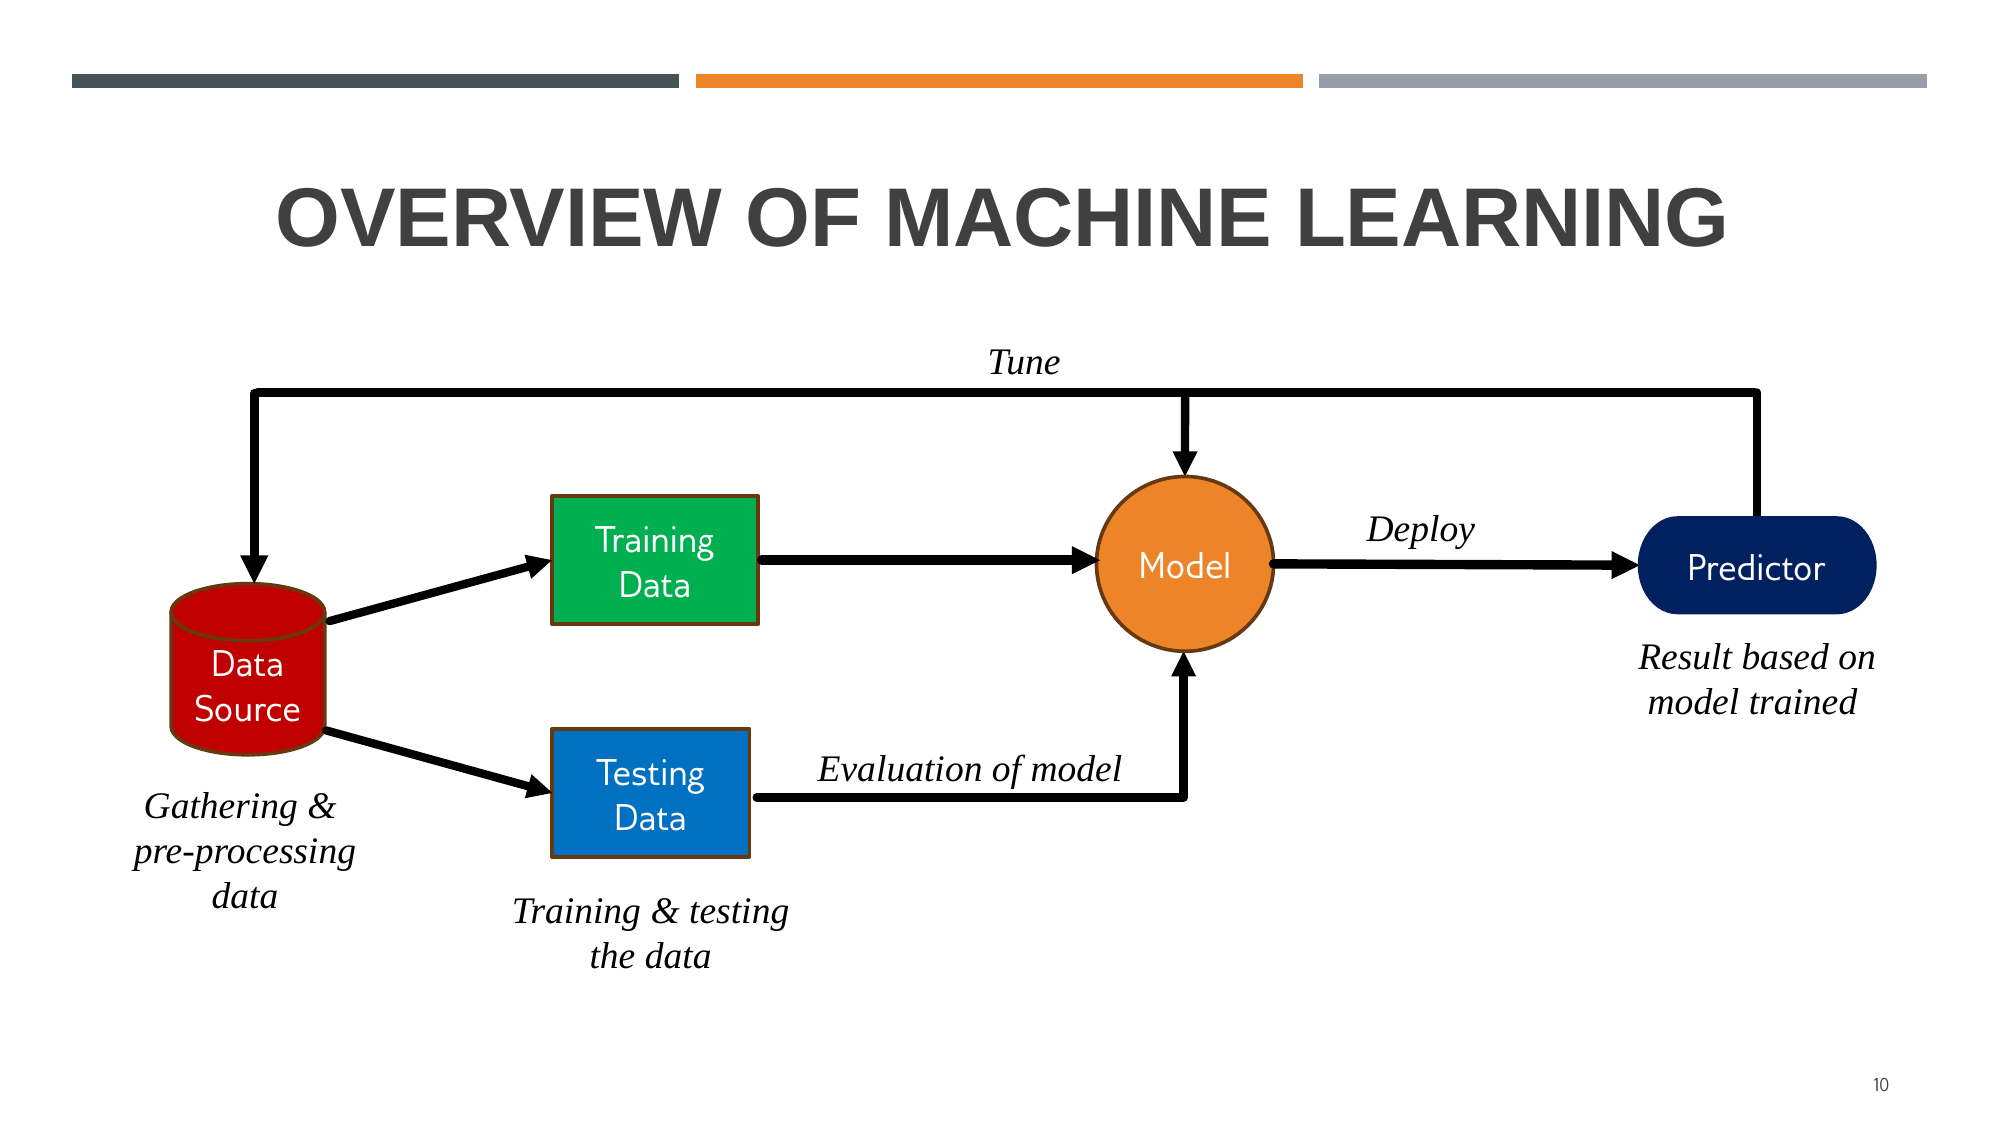

# Overview of machine Learning
Tune
Model
Training Data
Deploy
Predictor
Data Source
Result based on model trained
Testing Data
Evaluation of model
Gathering &
pre-processing data
Training & testing the data
10